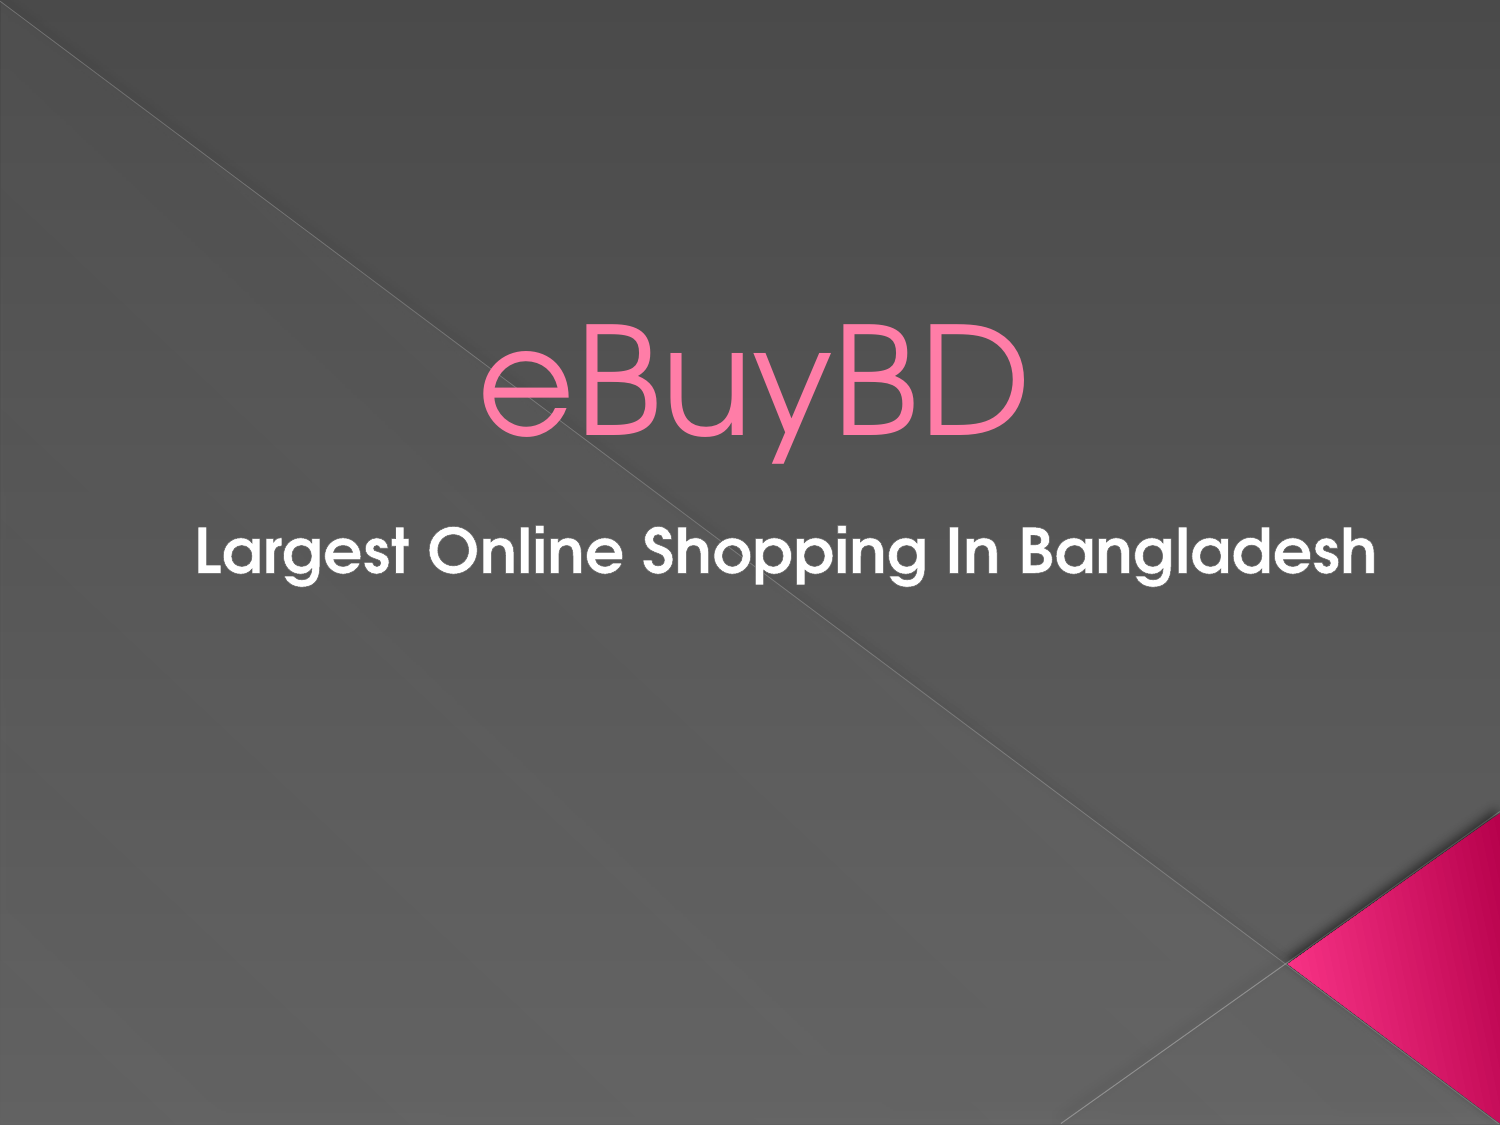

# eBuyBD
Largest Online Shopping In Bangladesh